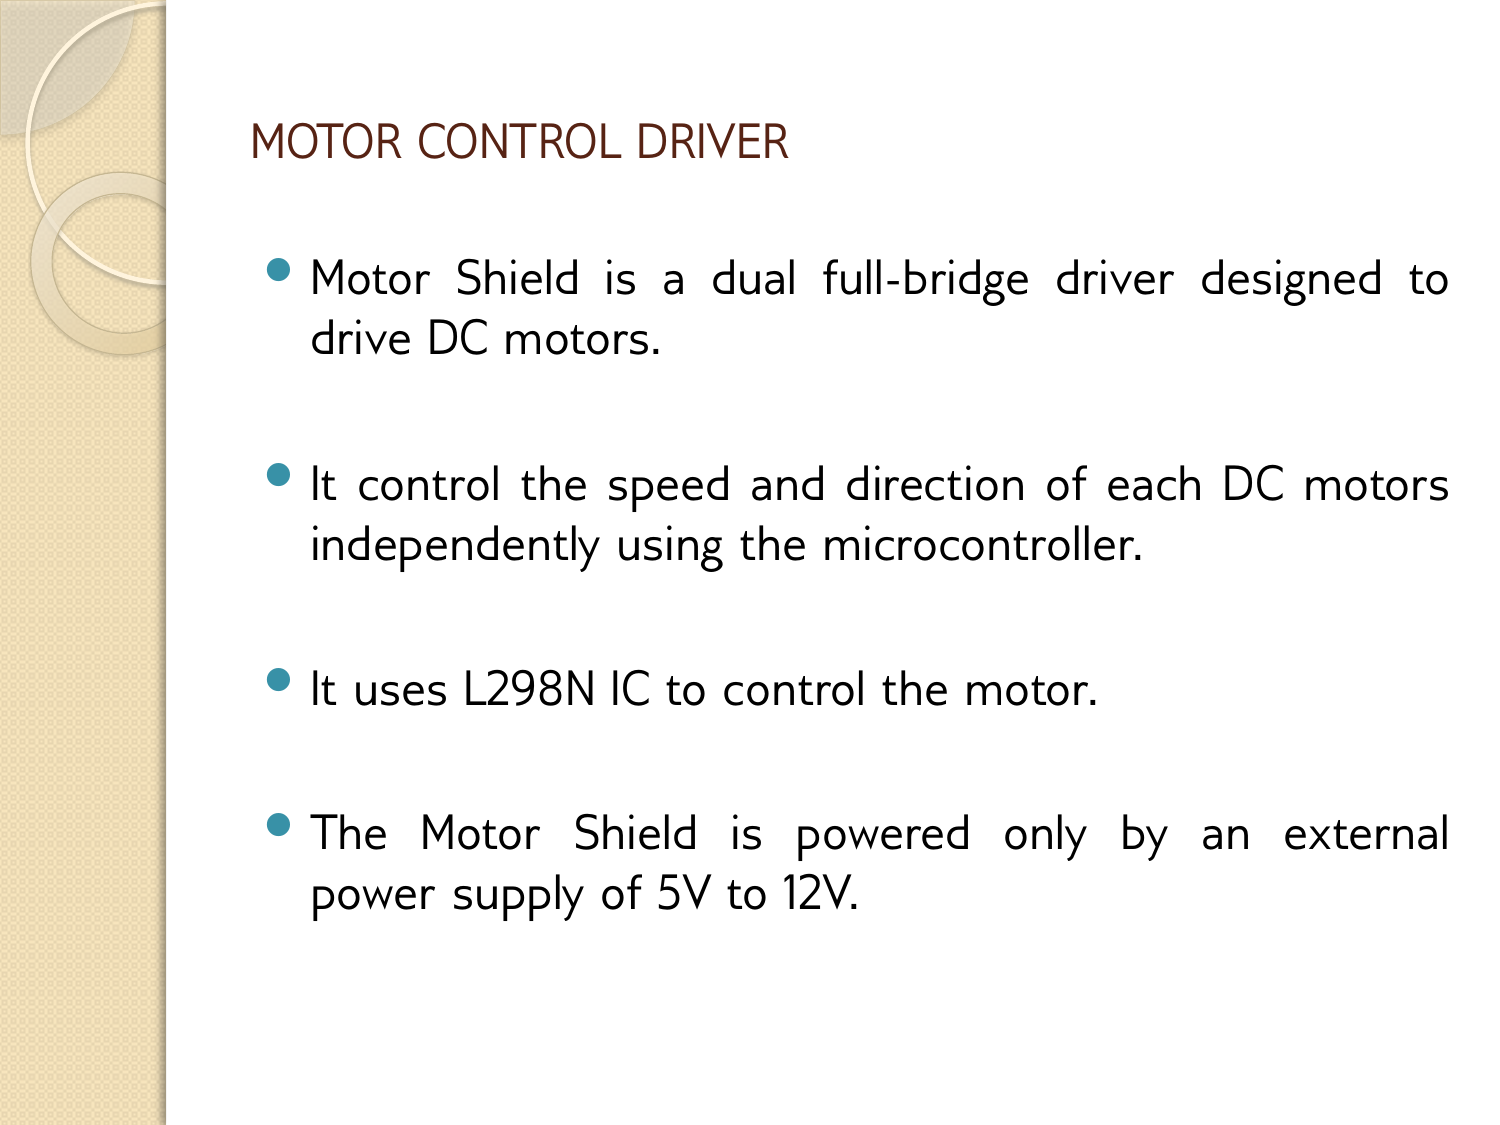

# MOTOR CONTROL DRIVER
Motor Shield is a dual full-bridge driver designed to drive DC motors.

It control the speed and direction of each DC motors independently using the microcontroller.

It uses L298N IC to control the motor.

The Motor Shield is powered only by an external power supply of 5V to 12V.